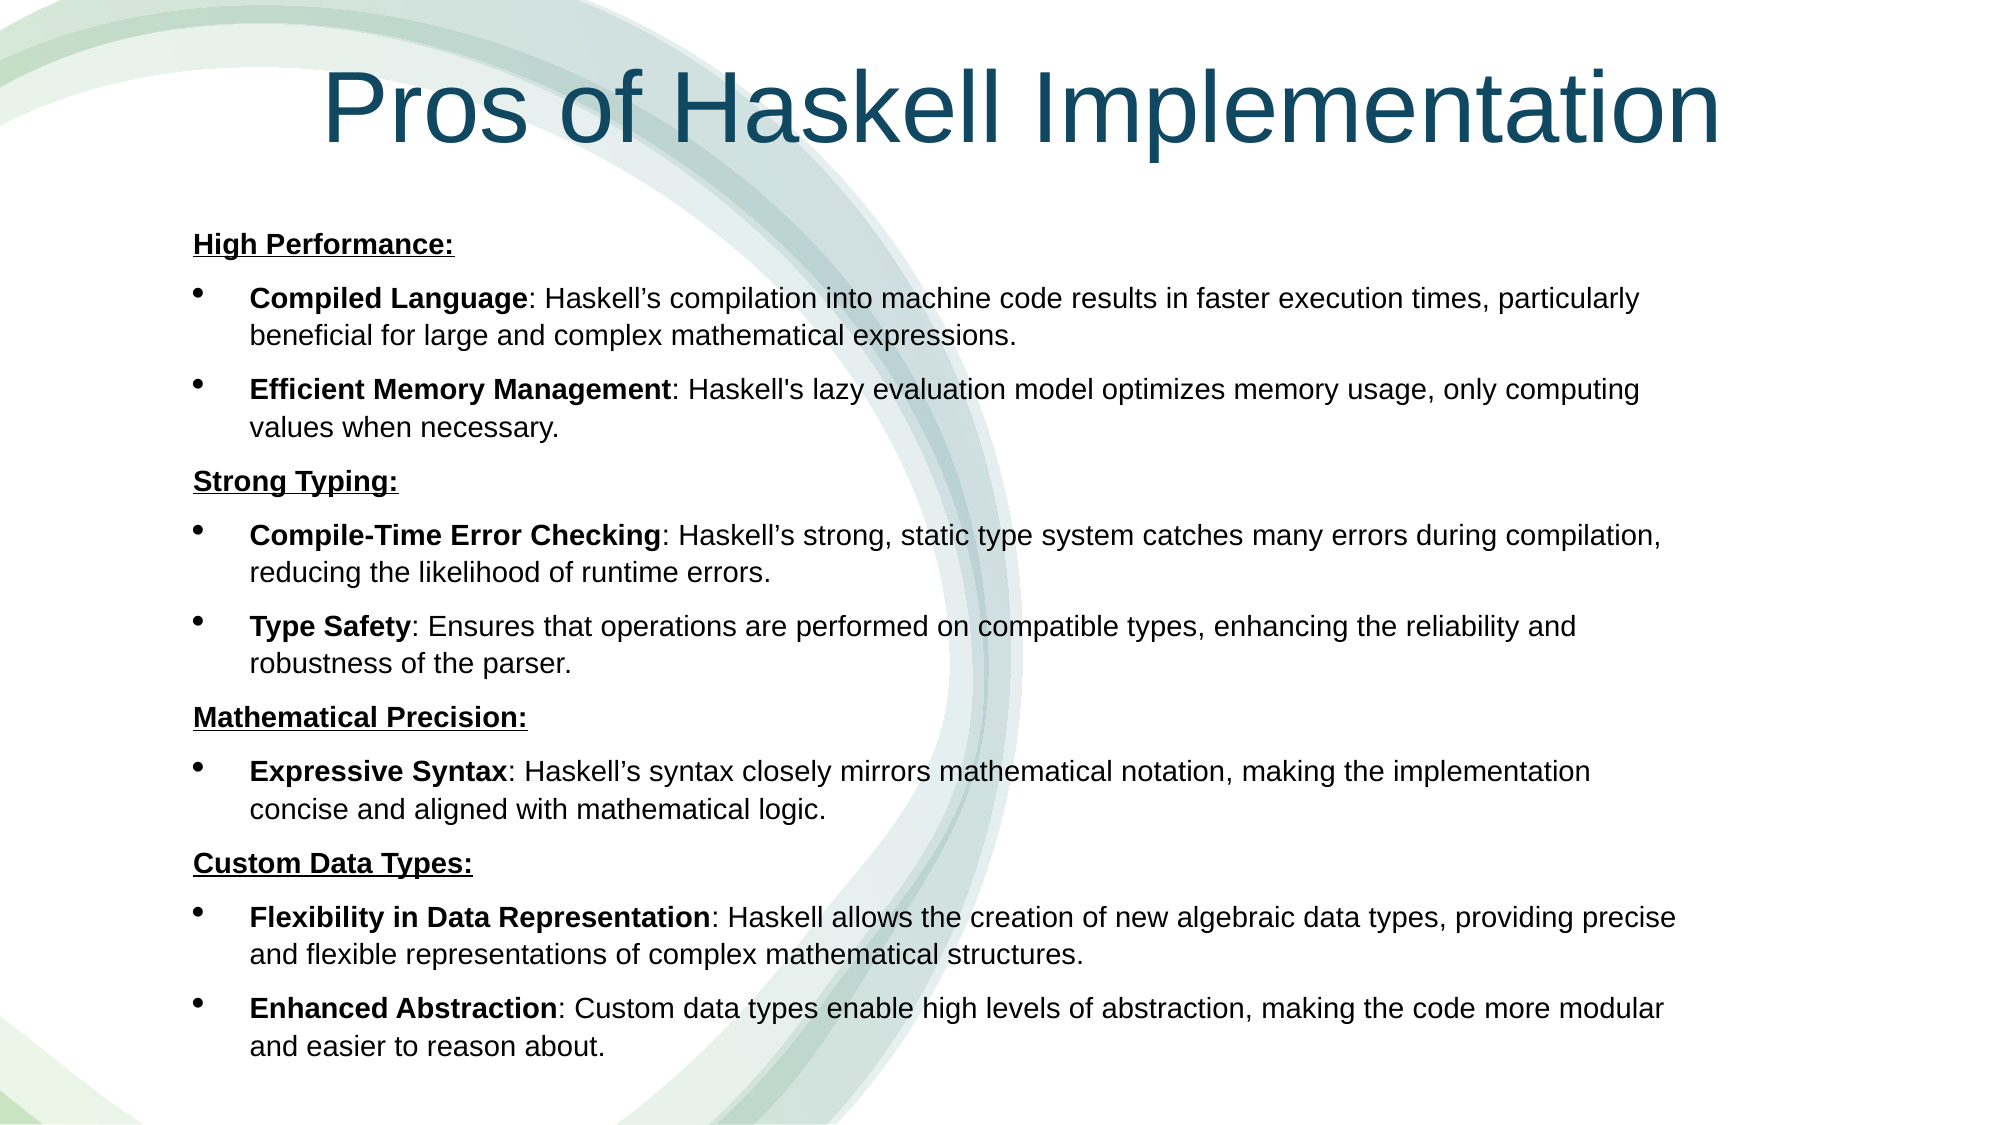

Pros of Haskell Implementation
High Performance:
Compiled Language: Haskell’s compilation into machine code results in faster execution times, particularly beneficial for large and complex mathematical expressions.
Efficient Memory Management: Haskell's lazy evaluation model optimizes memory usage, only computing values when necessary.
Strong Typing:
Compile-Time Error Checking: Haskell’s strong, static type system catches many errors during compilation, reducing the likelihood of runtime errors.
Type Safety: Ensures that operations are performed on compatible types, enhancing the reliability and robustness of the parser.
Mathematical Precision:
Expressive Syntax: Haskell’s syntax closely mirrors mathematical notation, making the implementation concise and aligned with mathematical logic.
Custom Data Types:
Flexibility in Data Representation: Haskell allows the creation of new algebraic data types, providing precise and flexible representations of complex mathematical structures.
Enhanced Abstraction: Custom data types enable high levels of abstraction, making the code more modular and easier to reason about.